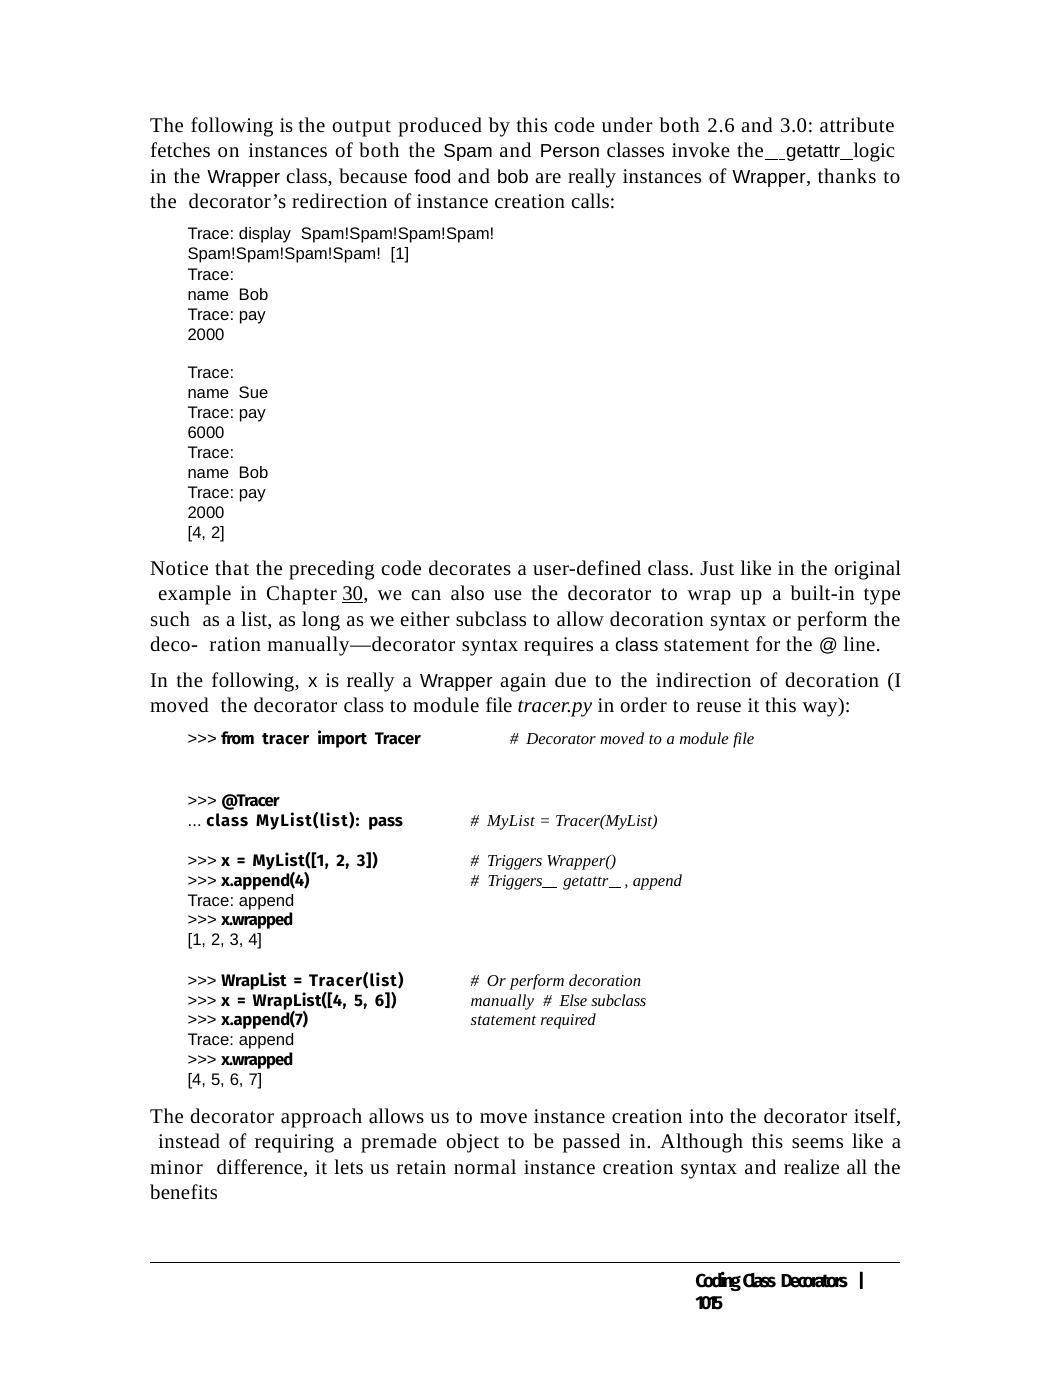

The following is the output produced by this code under both 2.6 and 3.0: attribute  fetches on instances of both the Spam and Person classes invoke the   getattr  logic  in the Wrapper class, because food and bob are really instances of Wrapper, thanks to the  decorator’s redirection of instance creation calls:
Trace: display  Spam!Spam!Spam!Spam!Spam!Spam!Spam!Spam!  [1]
Trace: name  Bob
Trace: pay  2000

Trace: name  Sue
Trace: pay  6000
Trace: name  Bob
Trace: pay  2000
[4, 2]
Notice that the preceding code decorates a user-defined class. Just like in the original  example in Chapter 30, we can also use the decorator to wrap up a built-in type such  as a list, as long as we either subclass to allow decoration syntax or perform the deco-  ration manually—decorator syntax requires a class statement for the @ line.
In the following, x is really a Wrapper again due to the indirection of decoration (I moved  the decorator class to module file tracer.py in order to reuse it this way):
>>> from tracer import Tracer	# Decorator moved to a module file
>>> @Tracer
... class MyList(list): pass
# MyList = Tracer(MyList)
>>> x = MyList([1, 2, 3])
>>> x.append(4)
Trace: append
>>> x.wrapped
[1, 2, 3, 4]
# Triggers Wrapper()
# Triggers  getattr   , append
>>> WrapList = Tracer(list)
>>> x = WrapList([4, 5, 6])
>>> x.append(7)
Trace: append
>>> x.wrapped
[4, 5, 6, 7]
# Or perform decoration manually  # Else subclass statement required
The decorator approach allows us to move instance creation into the decorator itself,  instead of requiring a premade object to be passed in. Although this seems like a minor  difference, it lets us retain normal instance creation syntax and realize all the benefits

Coding Class Decorators  |  1015